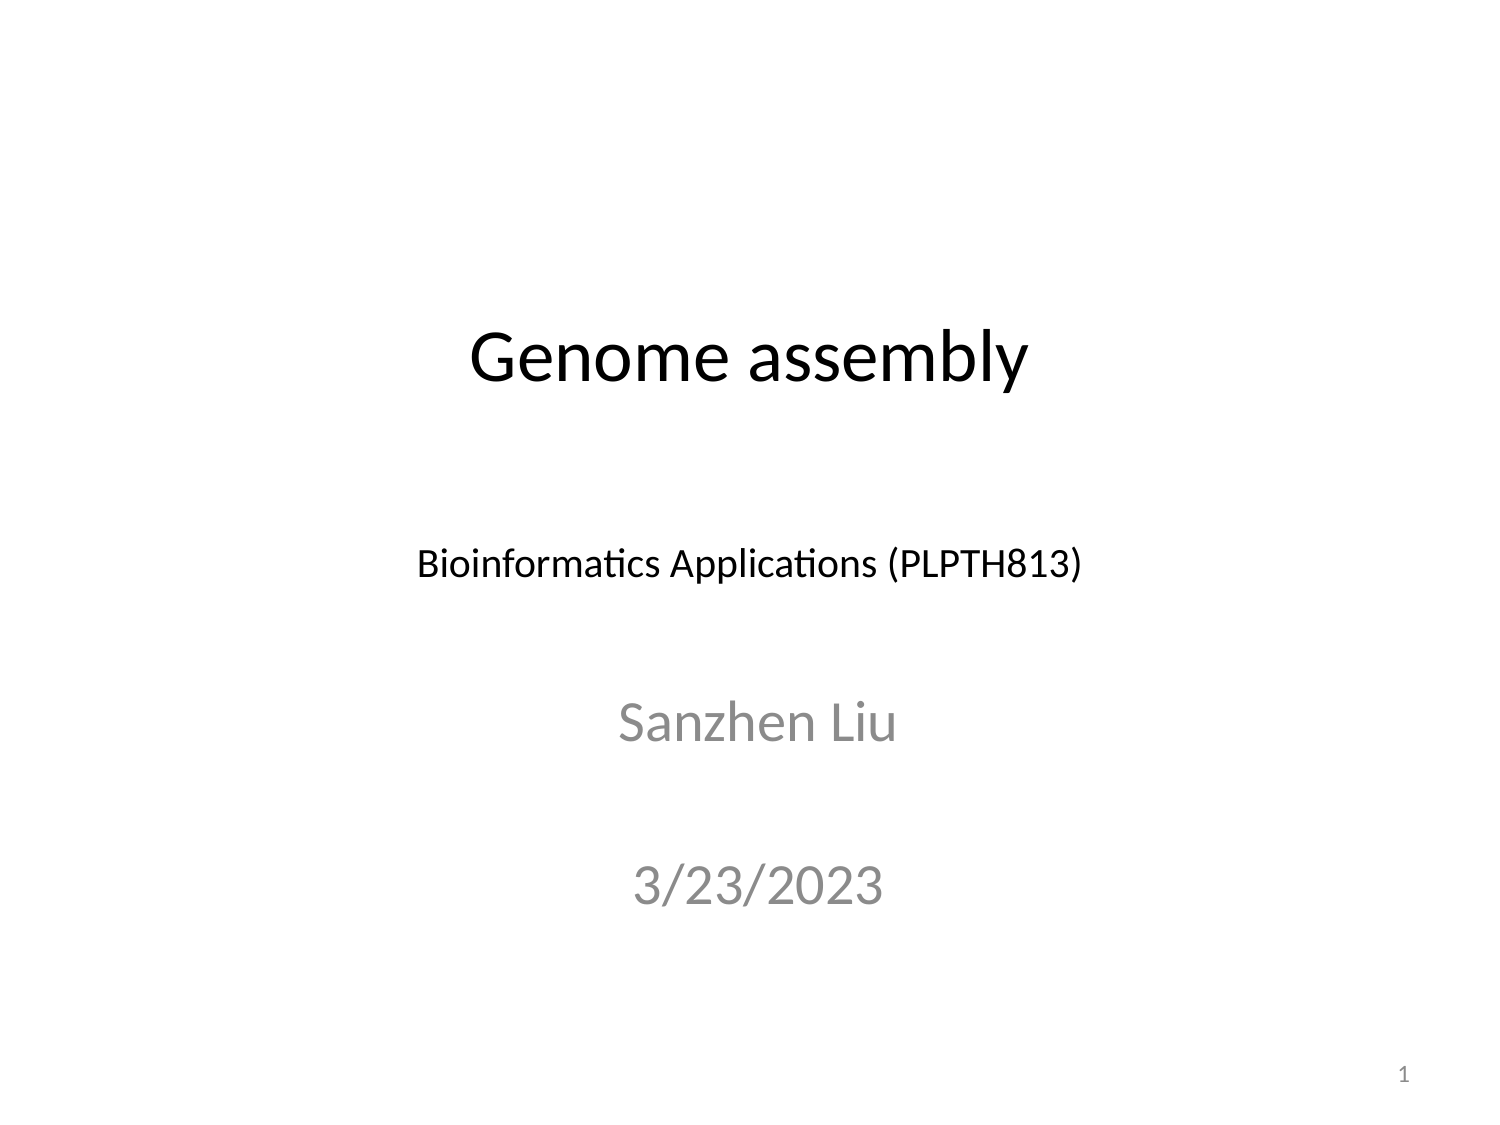

# Genome assembly Bioinformatics Applications (PLPTH813)
Sanzhen Liu

3/23/2023
1